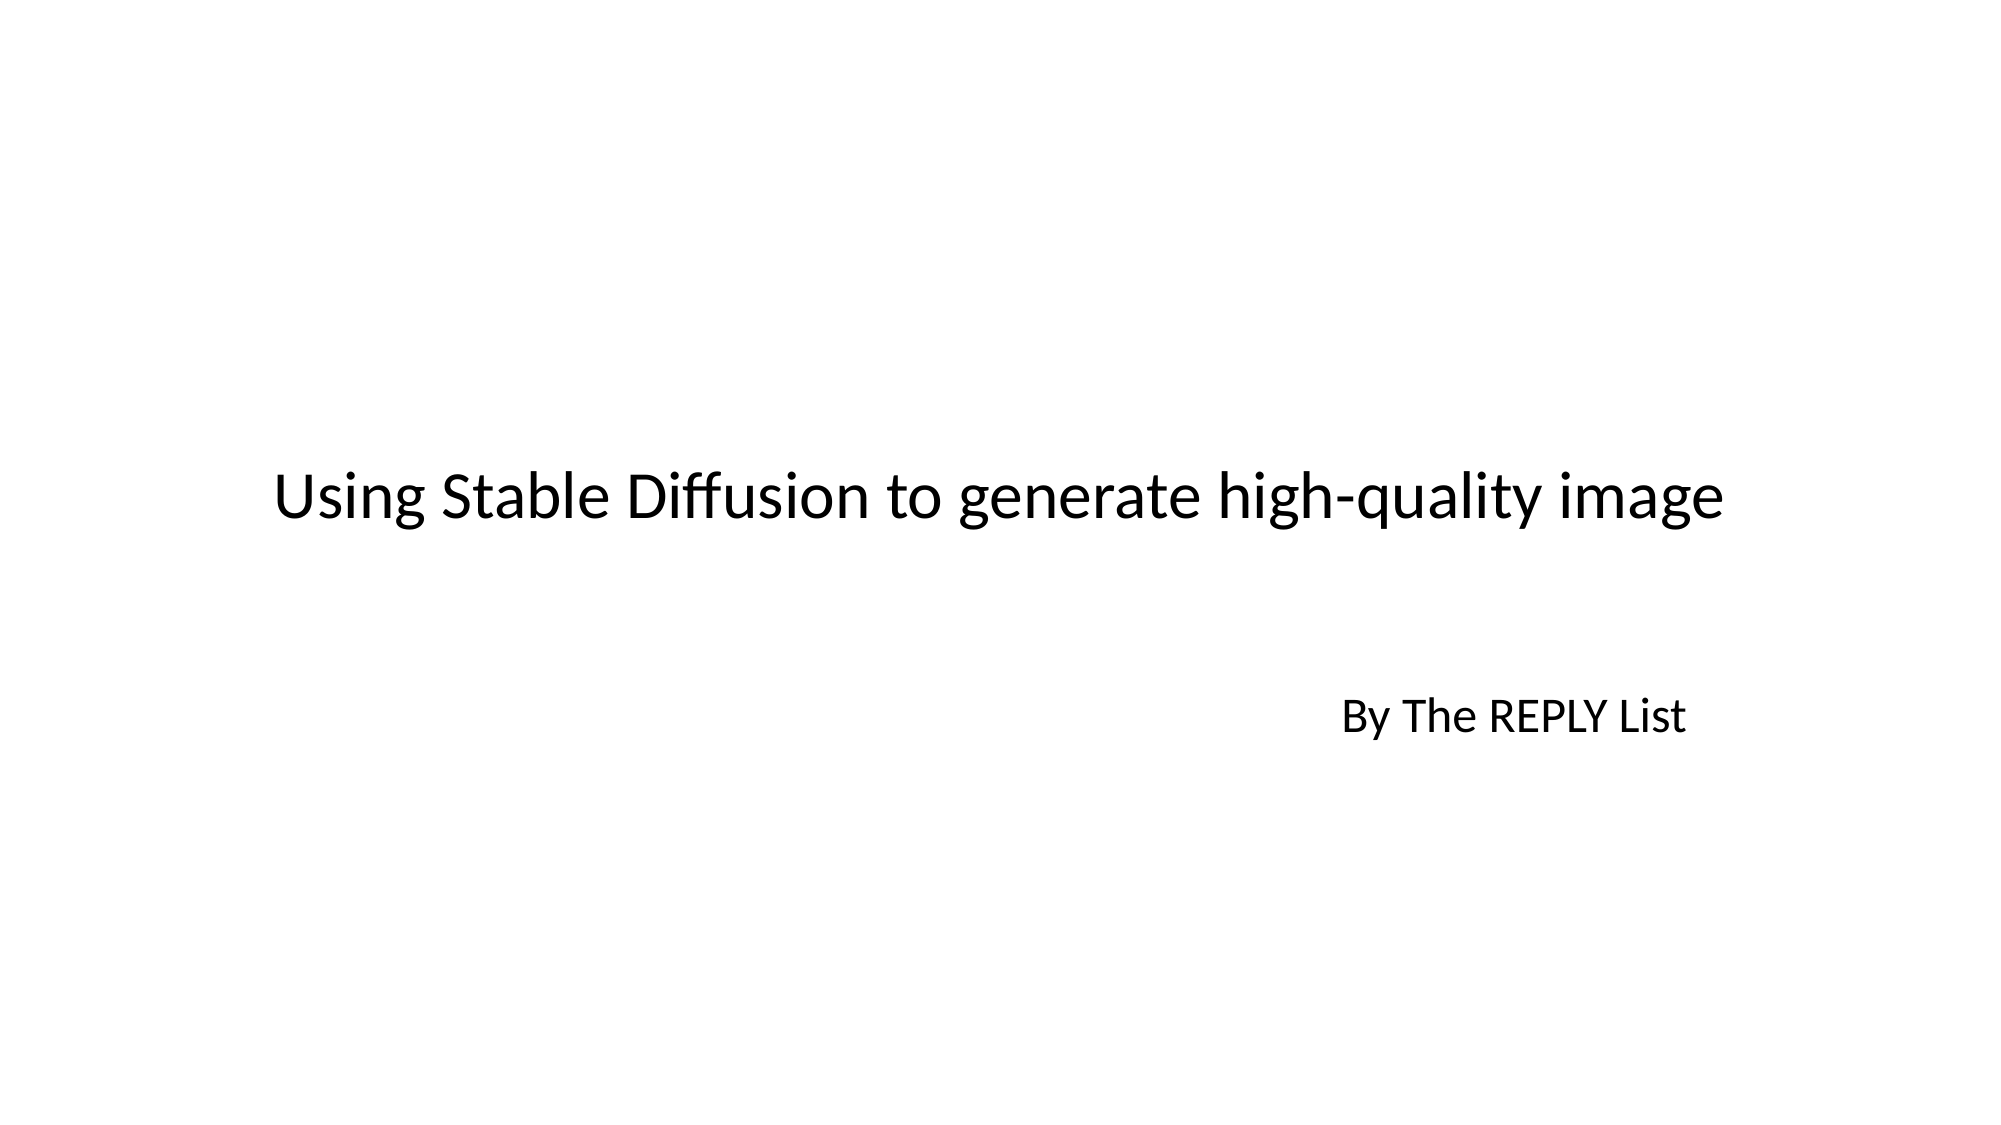

# Using Stable Diffusion to generate high-quality image
By The REPLY List